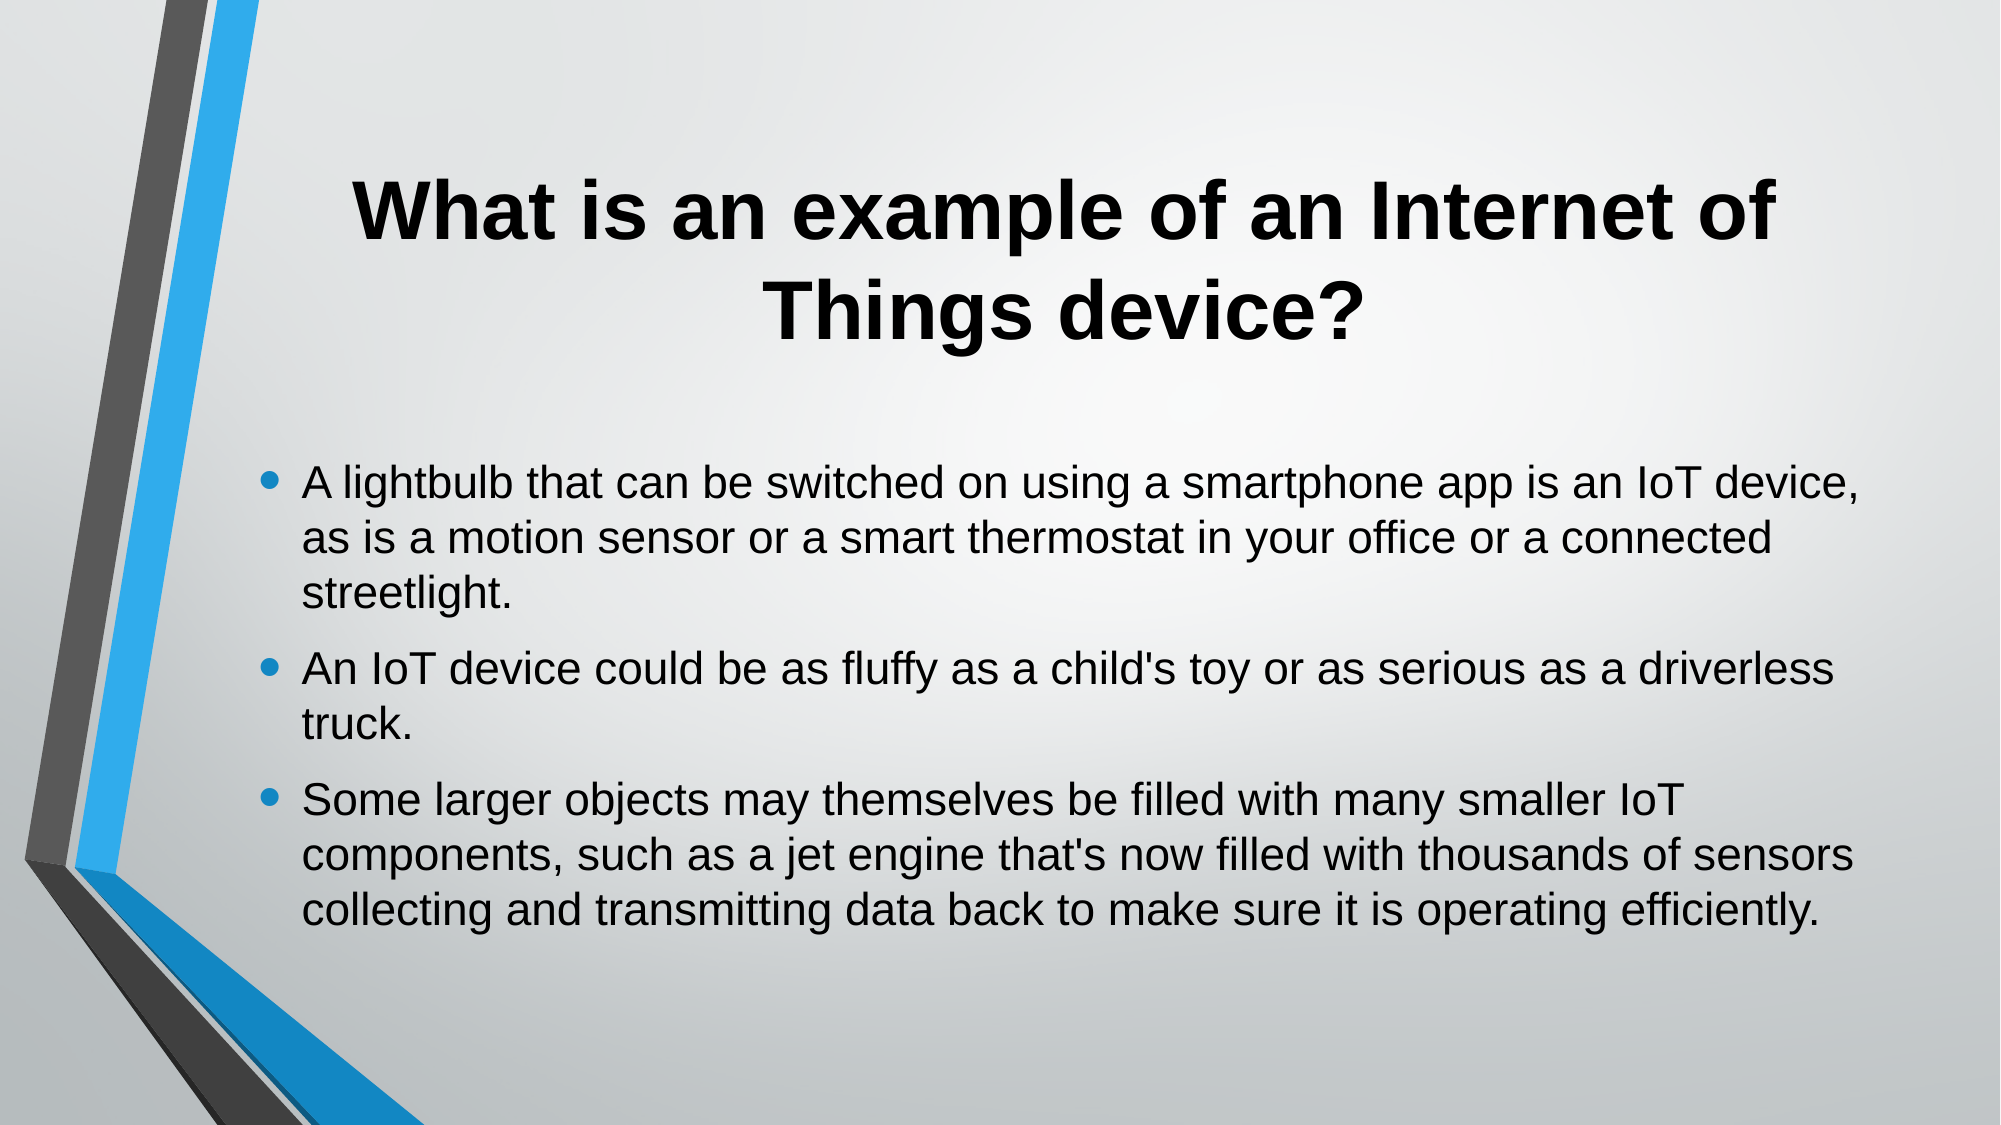

# What is an example of an Internet of Things device?
A lightbulb that can be switched on using a smartphone app is an IoT device, as is a motion sensor or a smart thermostat in your office or a connected streetlight.
An IoT device could be as fluffy as a child's toy or as serious as a driverless truck.
Some larger objects may themselves be filled with many smaller IoT components, such as a jet engine that's now filled with thousands of sensors collecting and transmitting data back to make sure it is operating efficiently.